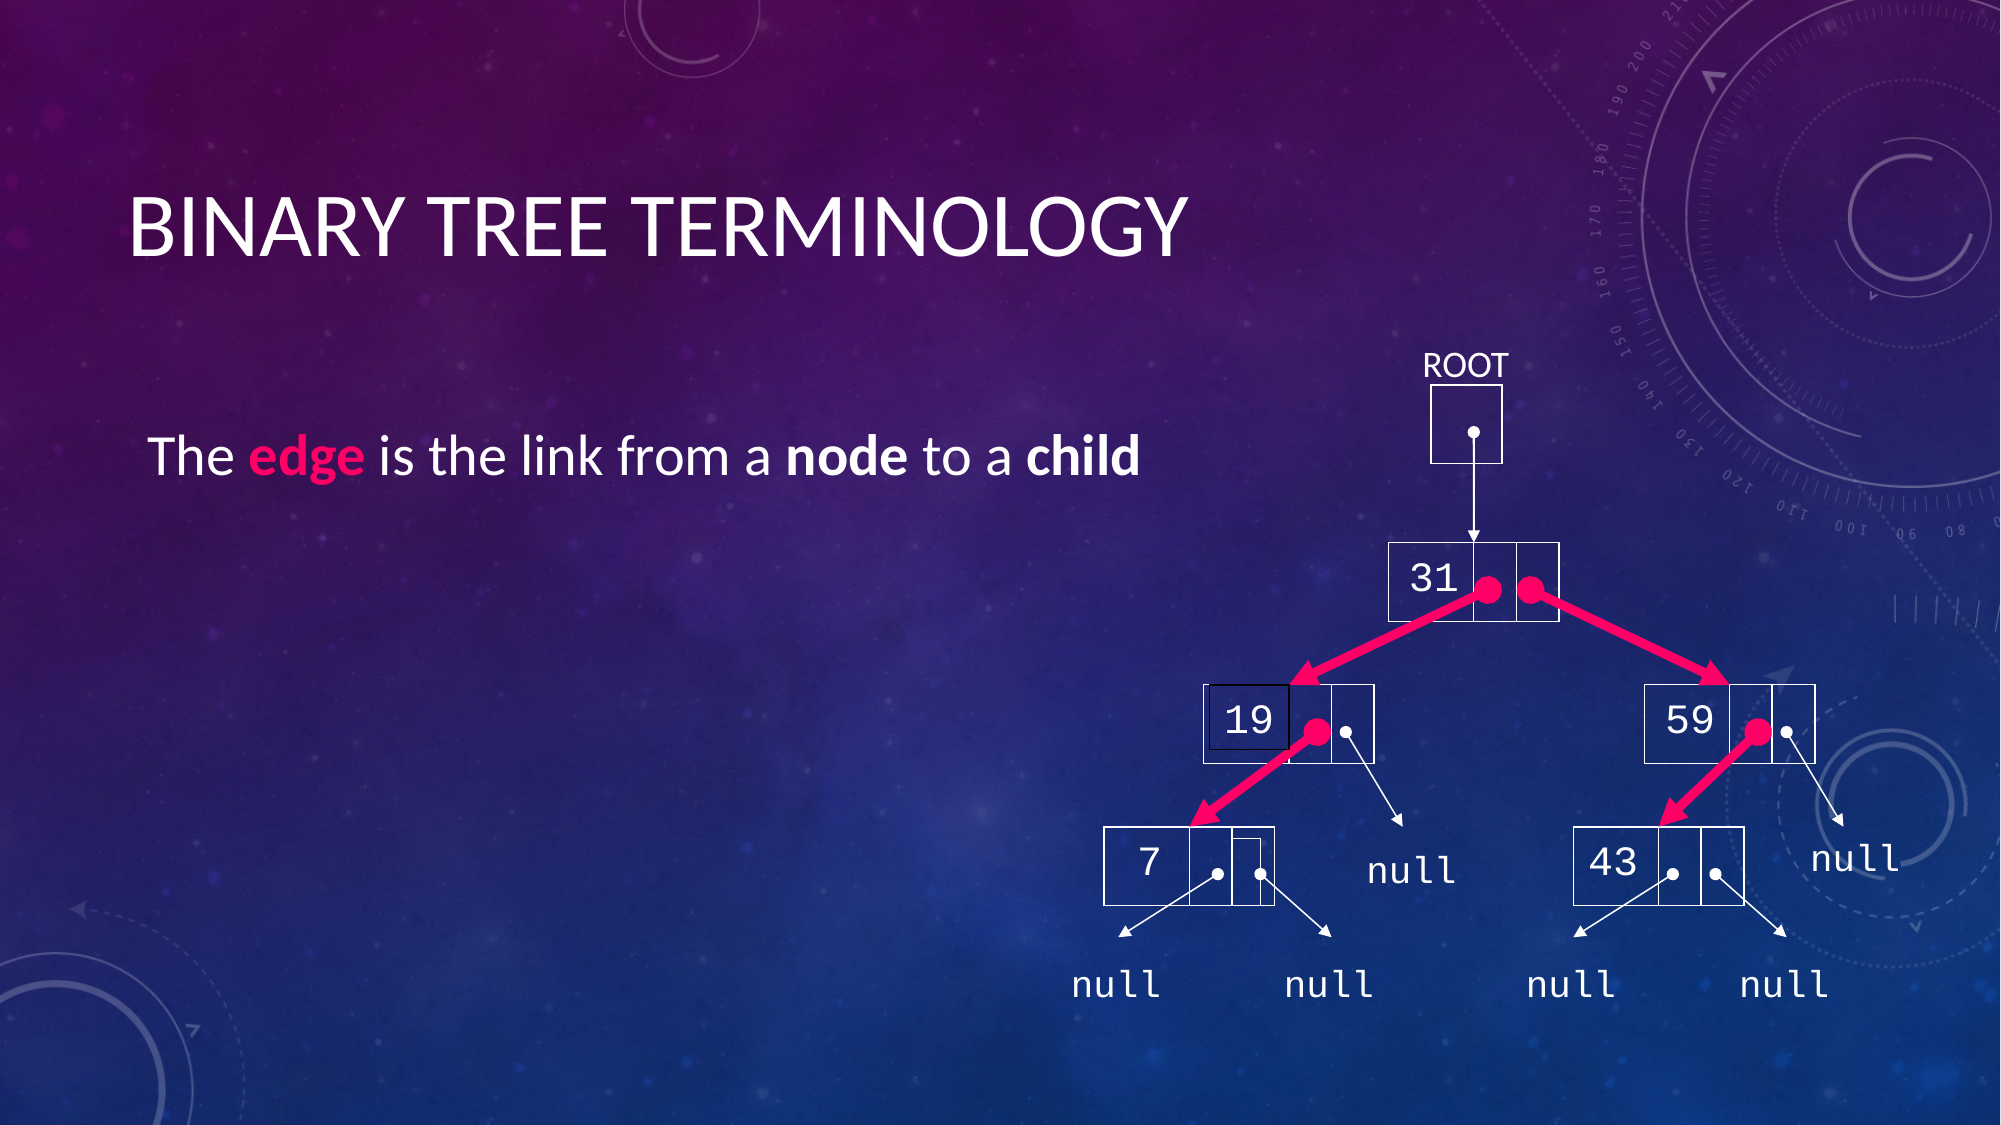

# Binary Tree Terminology
ROOT
The edge is the link from a node to a child

31

19

59

7

43

null

null

null
null
null
null